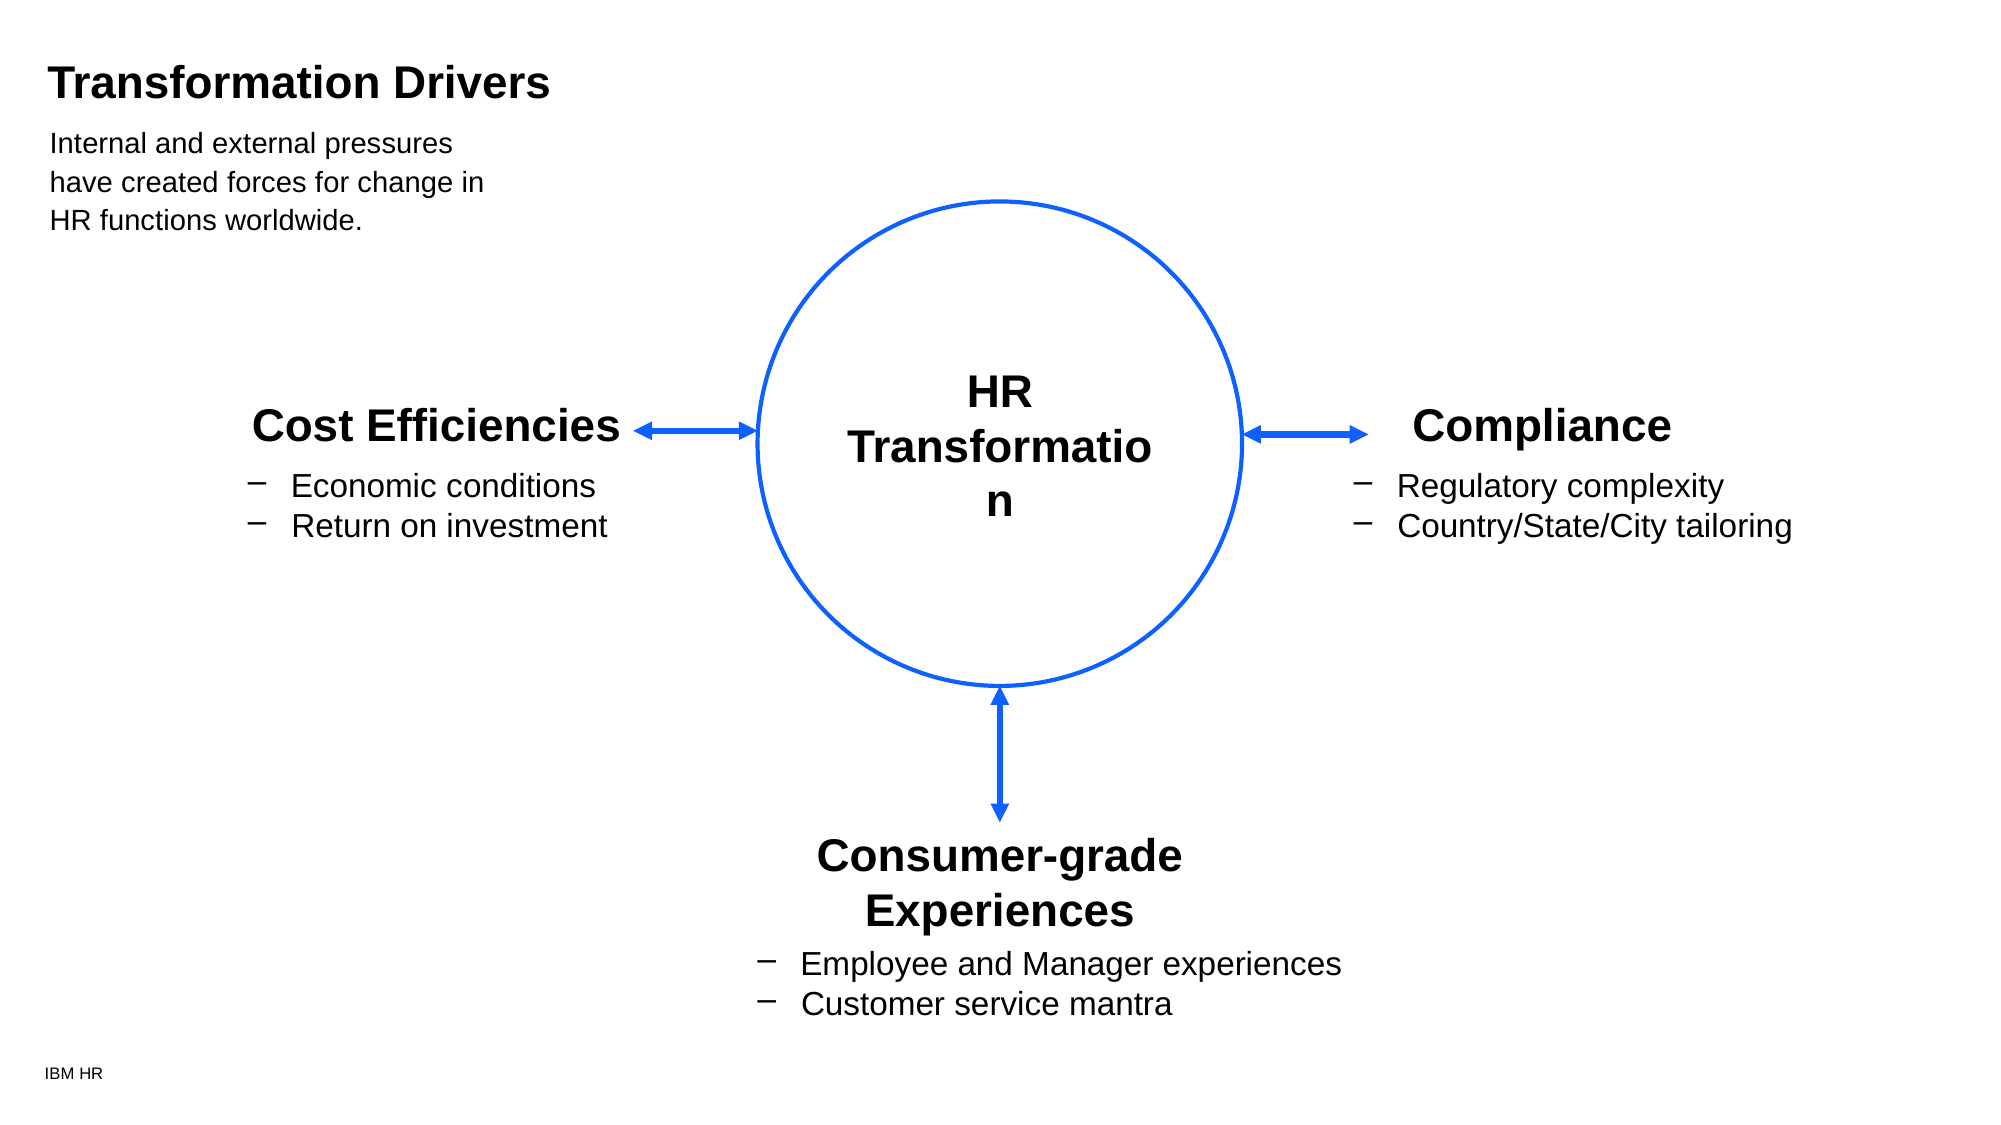

# Transformation Drivers
Internal and external pressures have created forces for change in HR functions worldwide.
HR Transformation
Compliance
Cost Efficiencies
Economic conditions
Return on investment
Regulatory complexity
Country/State/City tailoring

Consumer-grade Experiences
Employee and Manager experiences
Customer service mantra
IBM HR